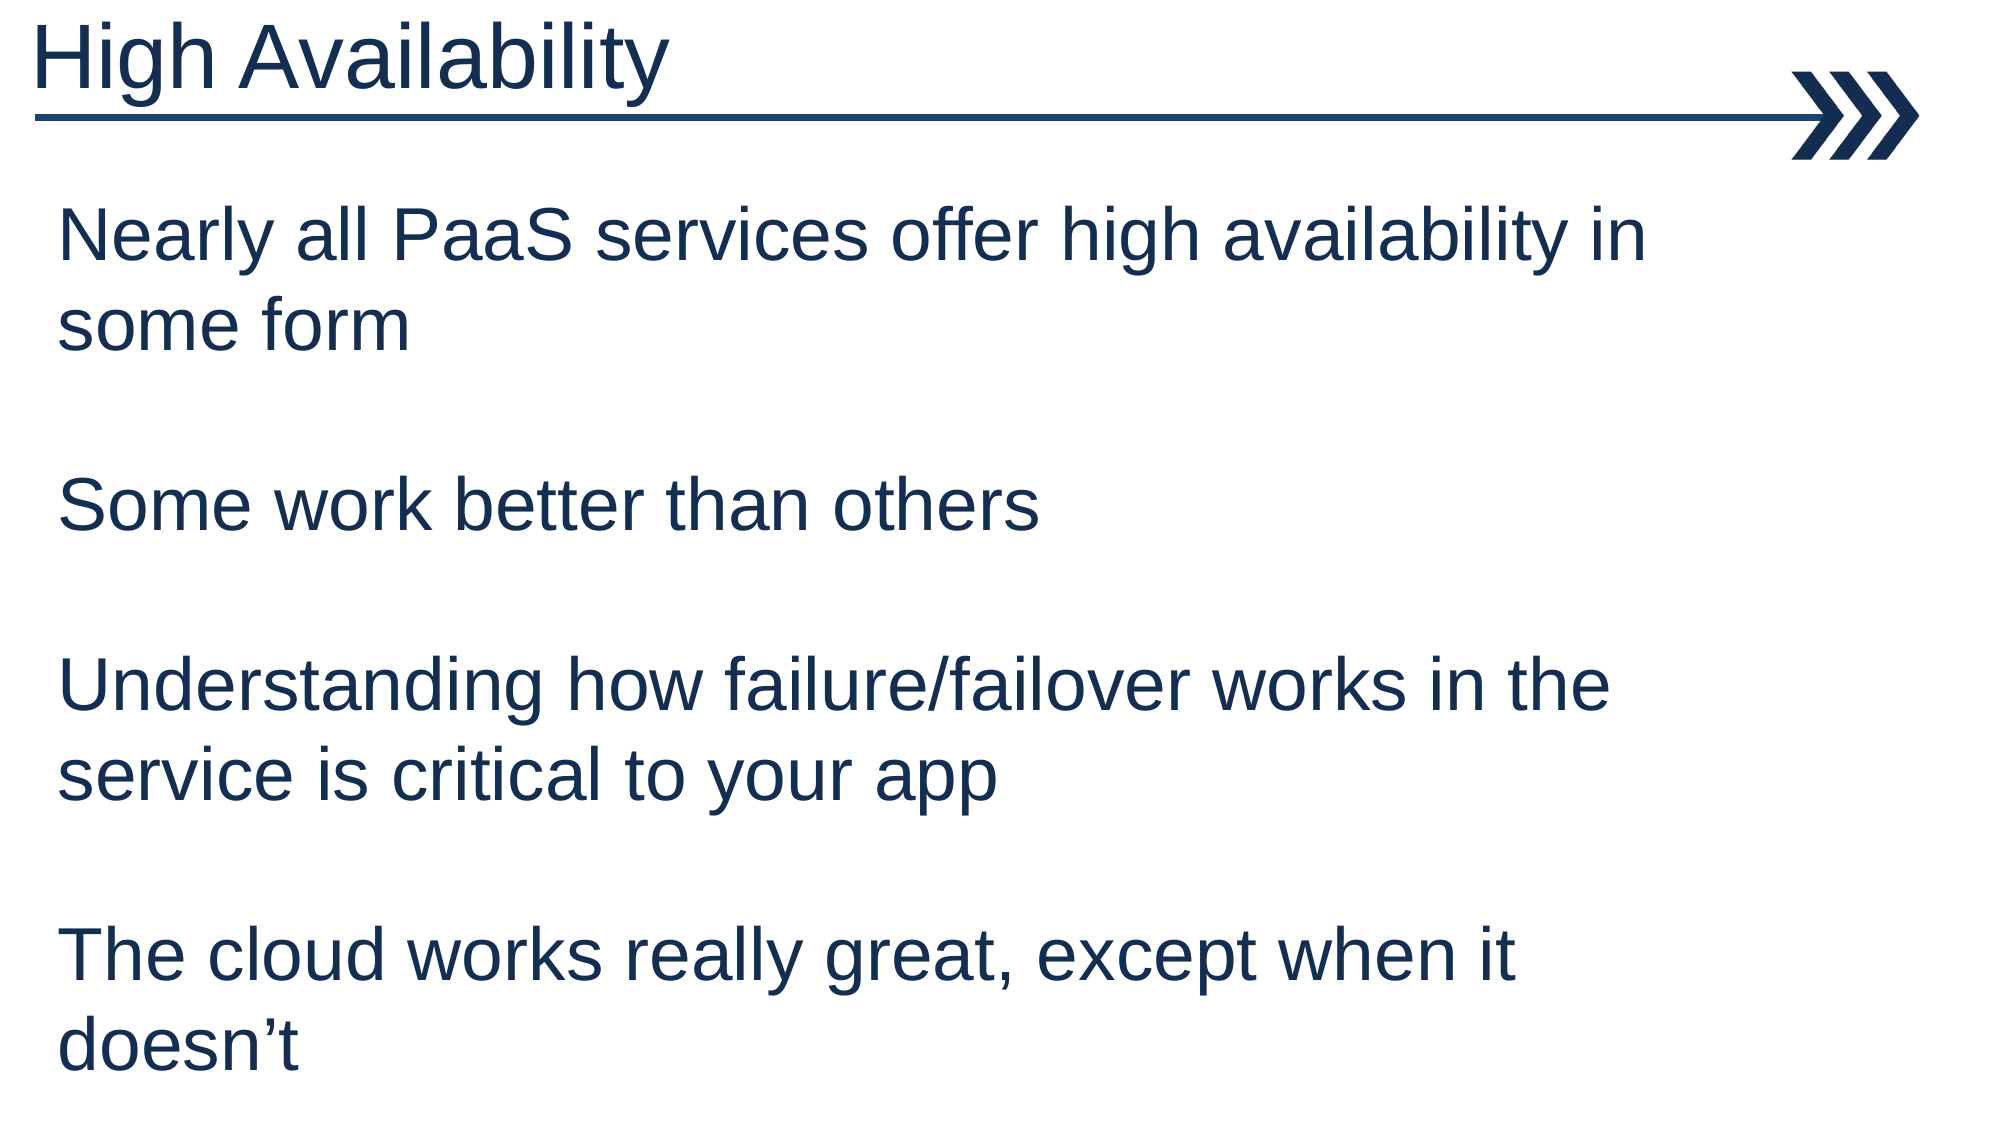

# High Availability
Nearly all PaaS services offer high availability in some form

Some work better than others

Understanding how failure/failover works in the service is critical to your app

The cloud works really great, except when it doesn’t